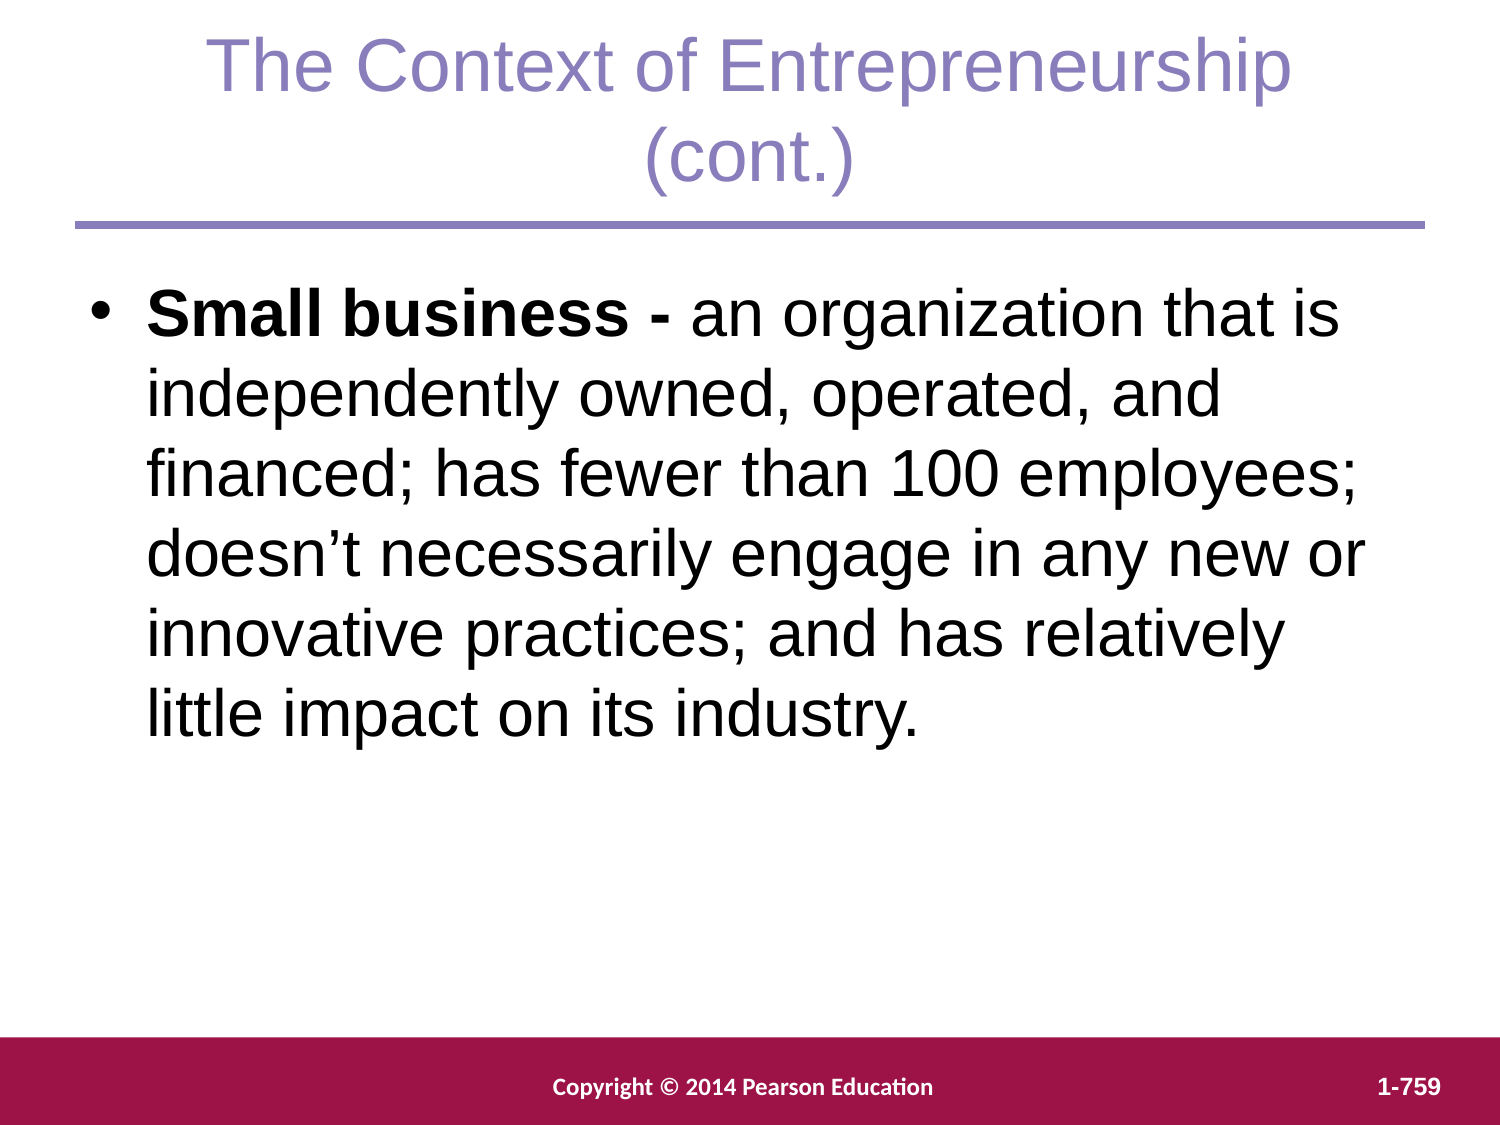

The Context of Entrepreneurship (cont.)
Small business - an organization that is independently owned, operated, and financed; has fewer than 100 employees; doesn’t necessarily engage in any new or innovative practices; and has relatively little impact on its industry.